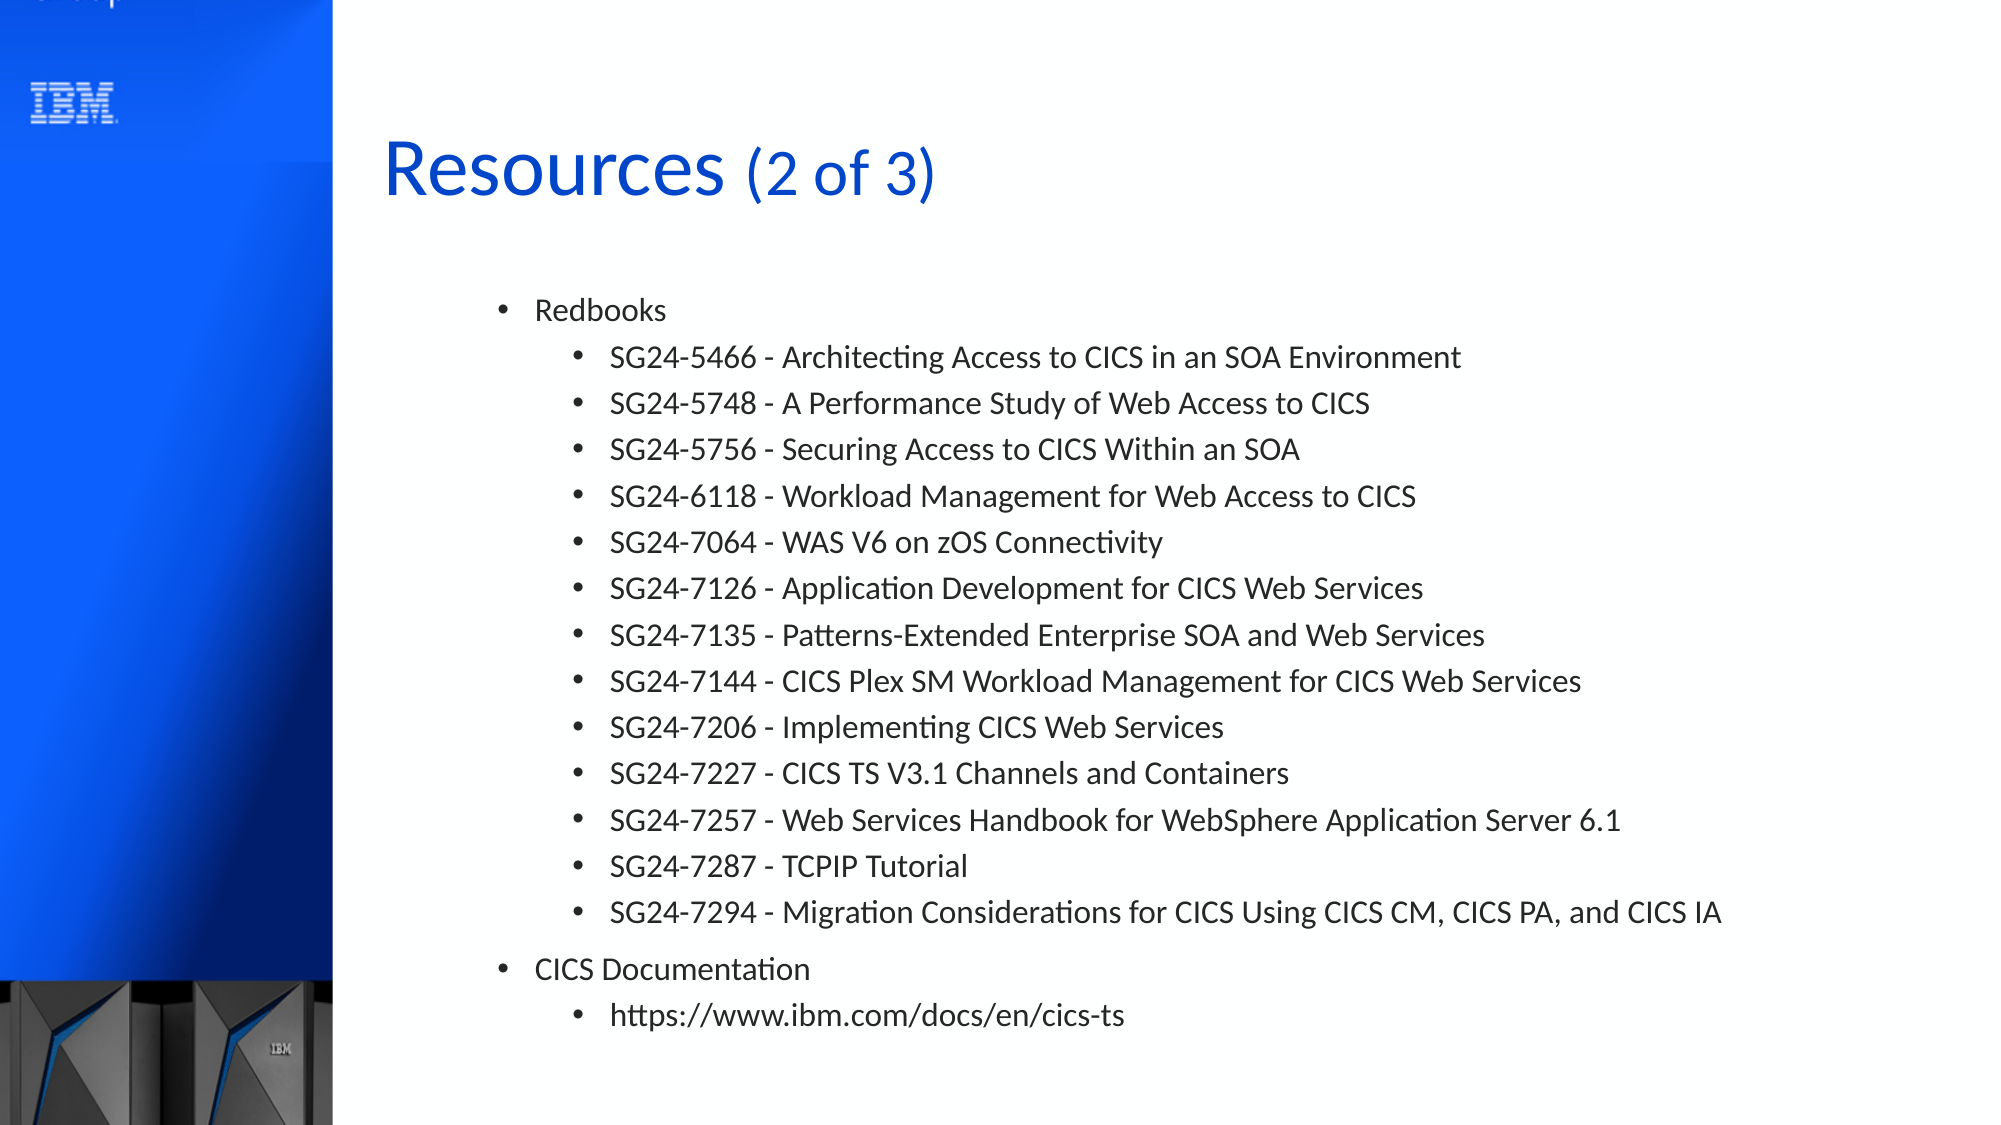

# Resources (2 of 3)
Redbooks
SG24-5466 - Architecting Access to CICS in an SOA Environment
SG24-5748 - A Performance Study of Web Access to CICS
SG24-5756 - Securing Access to CICS Within an SOA
SG24-6118 - Workload Management for Web Access to CICS
SG24-7064 - WAS V6 on zOS Connectivity
SG24-7126 - Application Development for CICS Web Services
SG24-7135 - Patterns-Extended Enterprise SOA and Web Services
SG24-7144 - CICS Plex SM Workload Management for CICS Web Services
SG24-7206 - Implementing CICS Web Services
SG24-7227 - CICS TS V3.1 Channels and Containers
SG24-7257 - Web Services Handbook for WebSphere Application Server 6.1
SG24-7287 - TCPIP Tutorial
SG24-7294 - Migration Considerations for CICS Using CICS CM, CICS PA, and CICS IA
CICS Documentation
https://www.ibm.com/docs/en/cics-ts
139